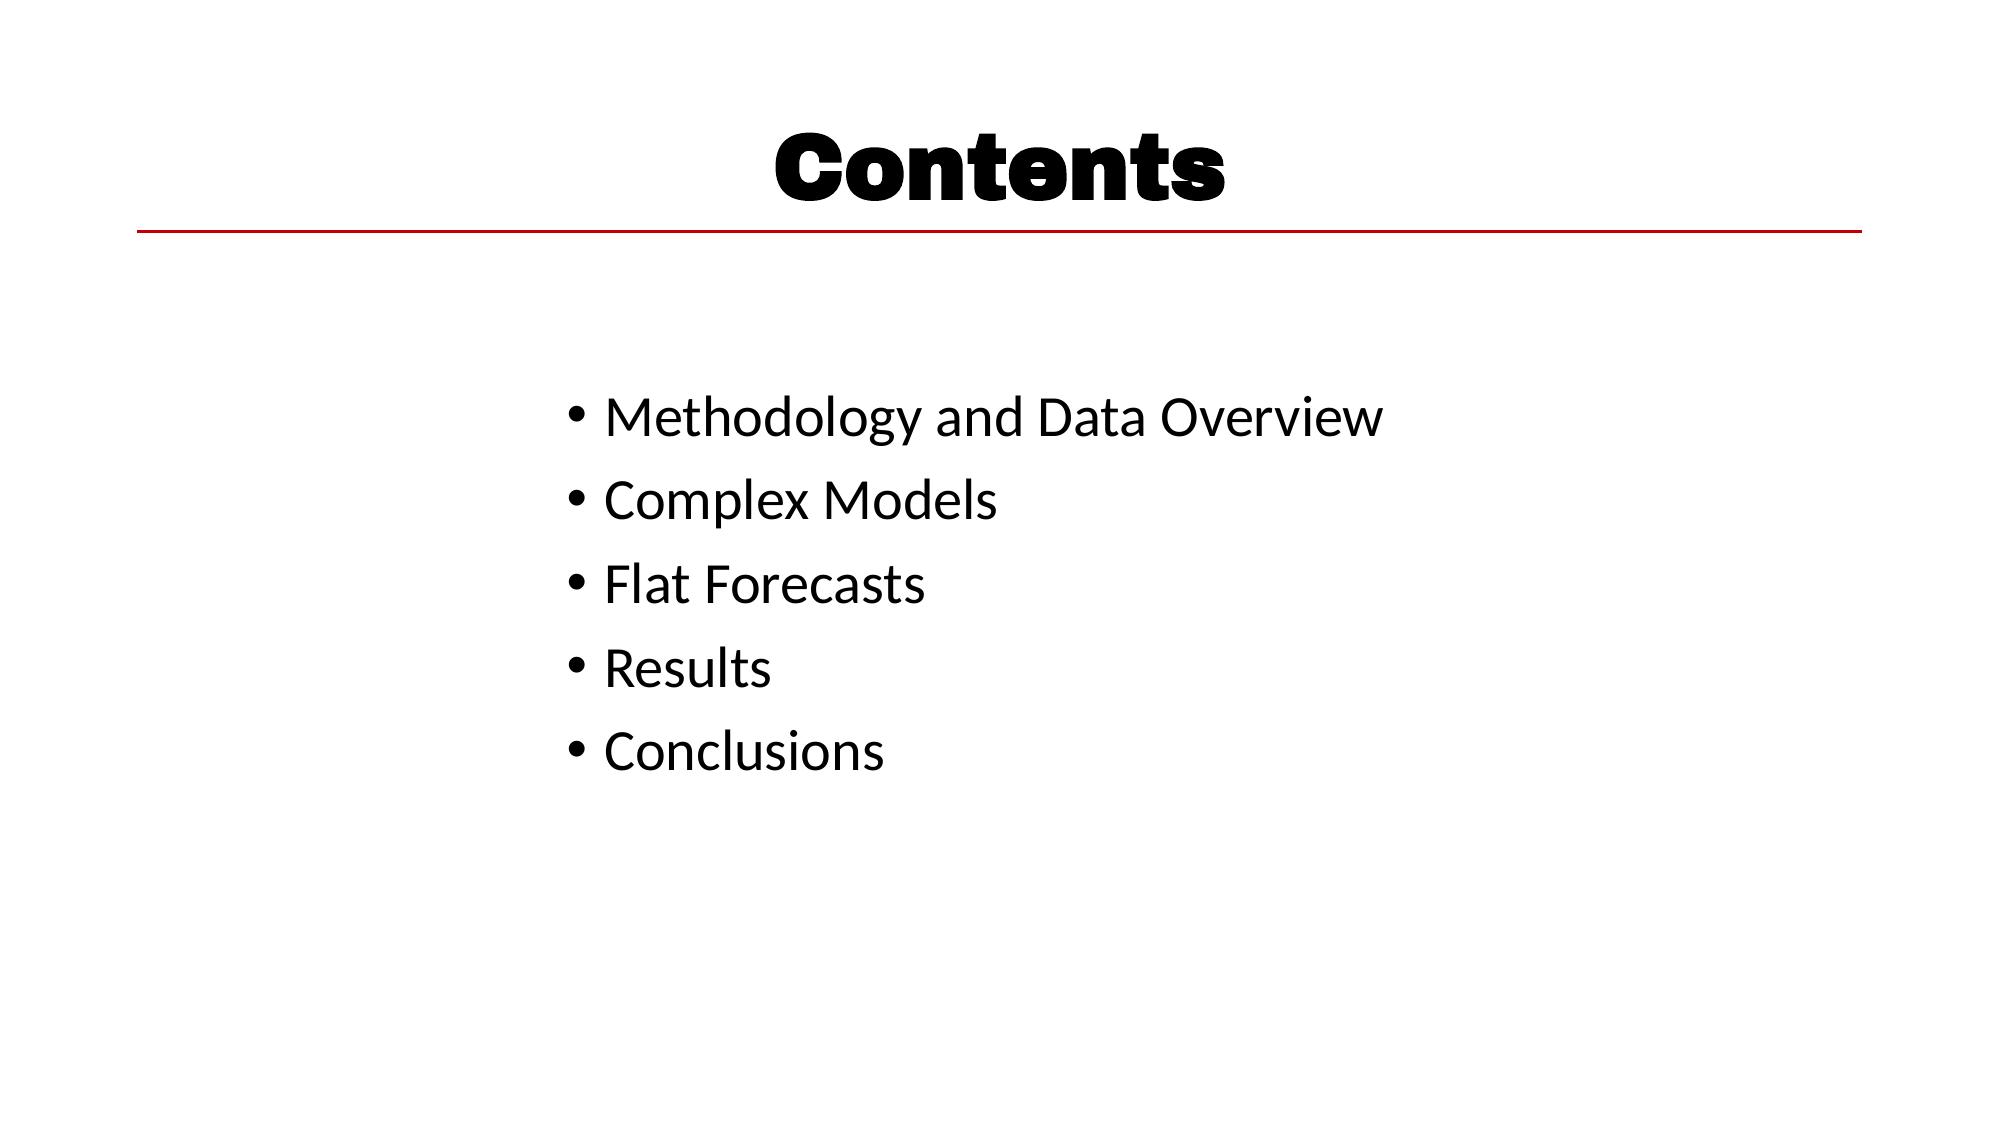

# Contents
Methodology and Data Overview
Complex Models
Flat Forecasts
Results
Conclusions